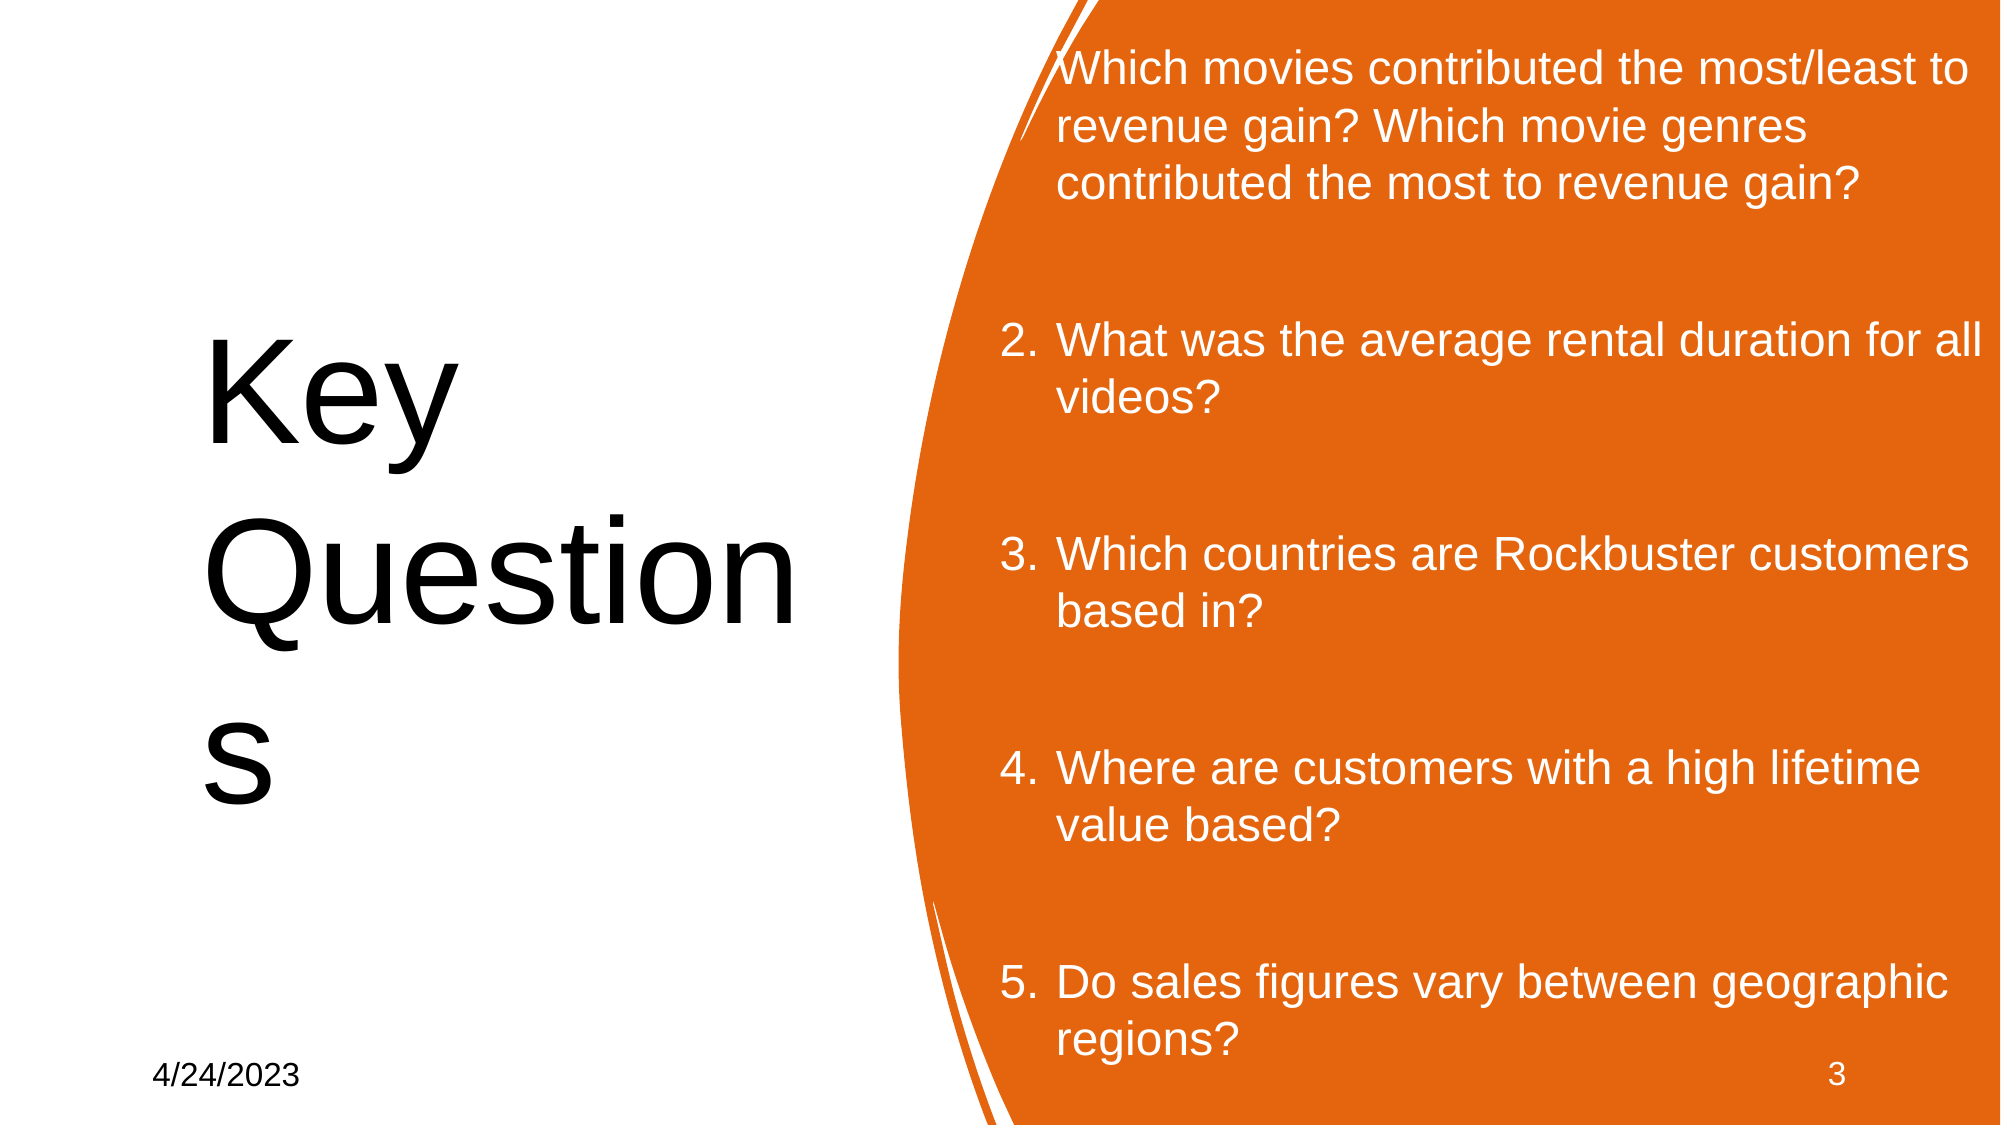

# Key Questions
Which movies contributed the most/least to revenue gain? Which movie genres contributed the most to revenue gain?

What was the average rental duration for all videos?

Which countries are Rockbuster customers based in?

Where are customers with a high lifetime value based?

Do sales figures vary between geographic regions?
3
4/24/2023